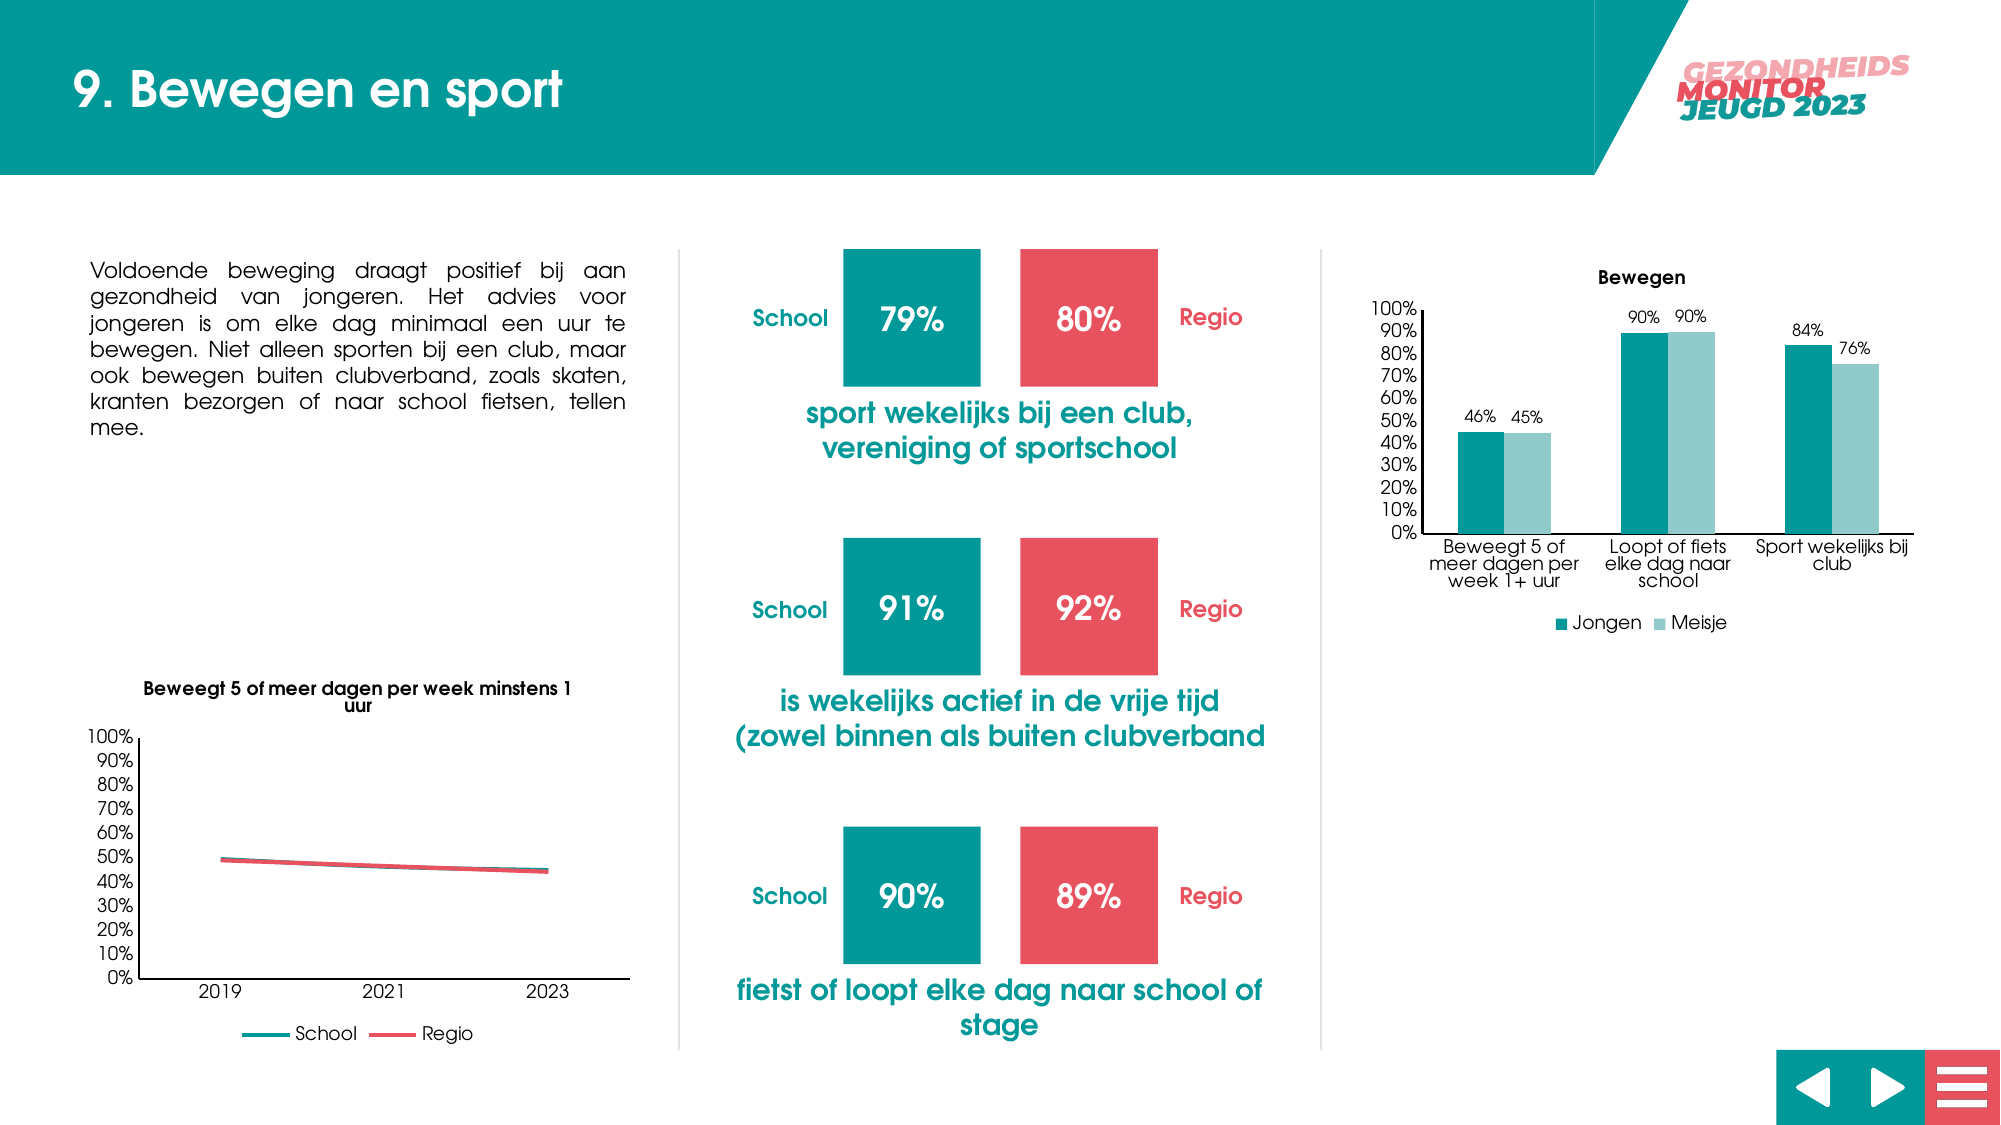

79%
80%

### Chart: Bewegen

| Category | Jongen | Meisje |
|---|---|---|
| Beweegt 5 of meer dagen per week 1+ uur | 0.4557823 | 0.4509537 |
| Loopt of fiets elke dag naar school | 0.8971583 | 0.9017735 |
| Sport wekelijks bij club | 0.8409704 | 0.7588076 |
91%
92%

### Chart: Beweegt 5 of meer dagen per week minstens 1 uur

| Category | School | Regio |
|---|---|---|
| 2019 | 0.4972514 | 0.4926004 |
| 2021 | 0.4661549 | 0.4684427 |
| 2023 | 0.4516344 | 0.4447253 |
90%
89%